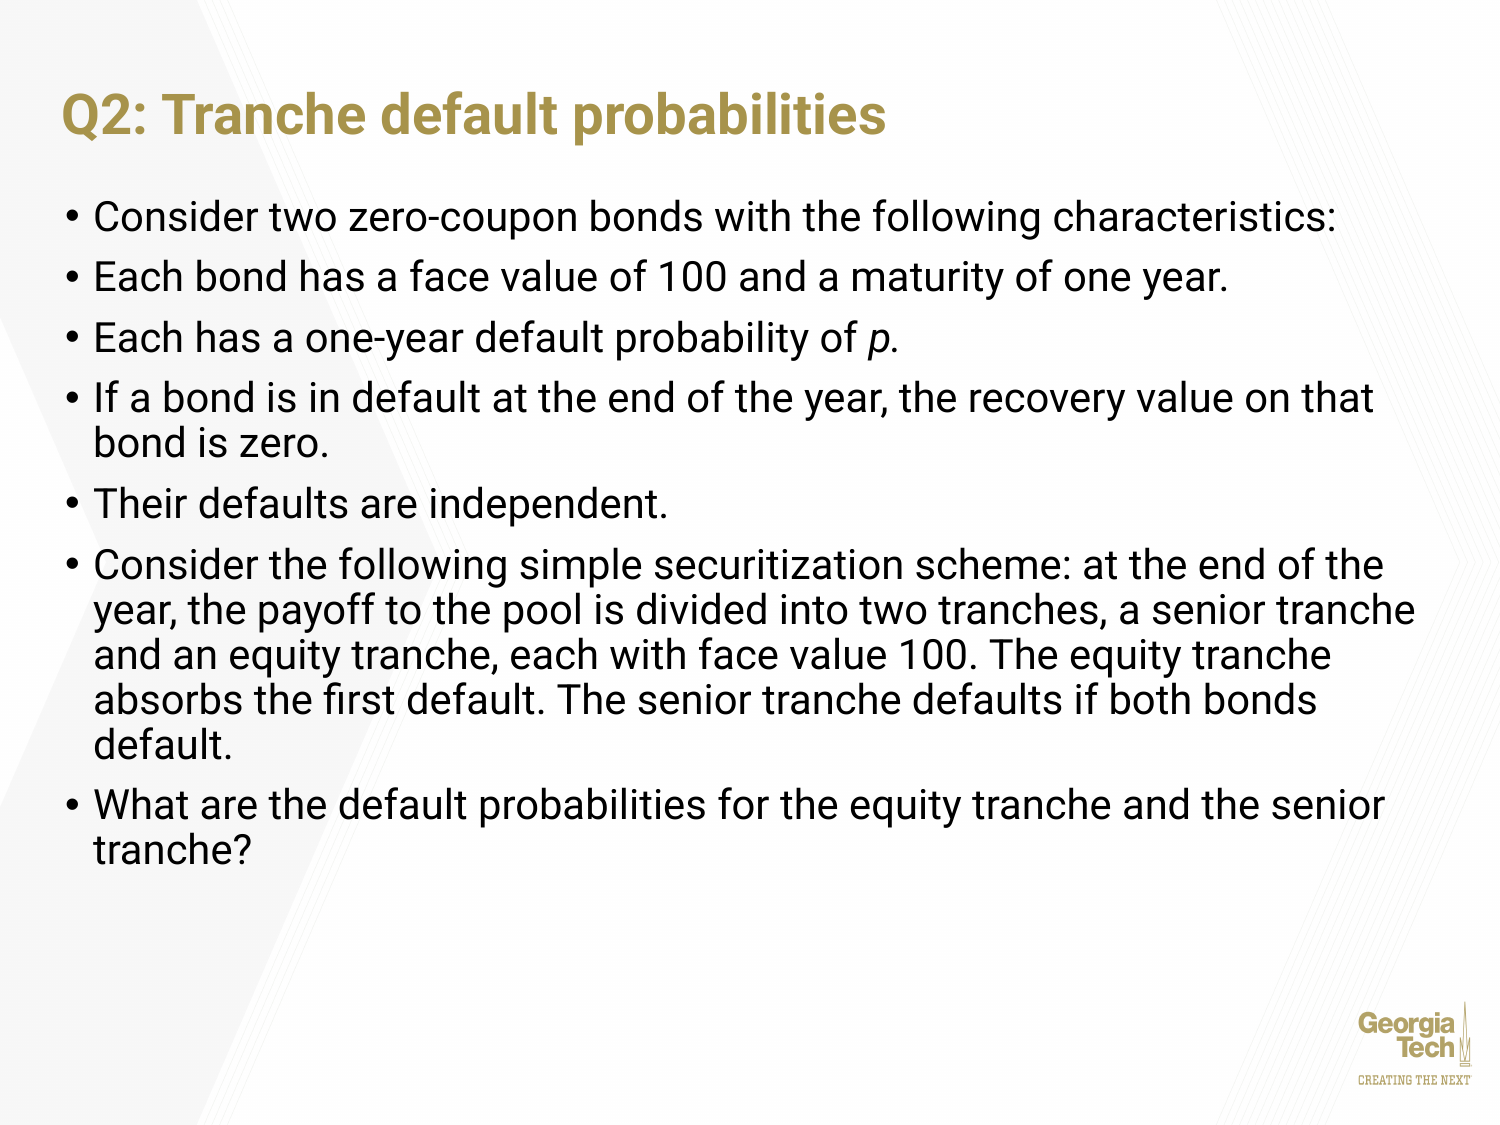

# Q2: Tranche default probabilities
Consider two zero-coupon bonds with the following characteristics:
Each bond has a face value of 100 and a maturity of one year.
Each has a one-year default probability of p.
If a bond is in default at the end of the year, the recovery value on that bond is zero.
Their defaults are independent.
Consider the following simple securitization scheme: at the end of the year, the payoff to the pool is divided into two tranches, a senior tranche and an equity tranche, each with face value 100. The equity tranche absorbs the first default. The senior tranche defaults if both bonds default.
What are the default probabilities for the equity tranche and the senior tranche?